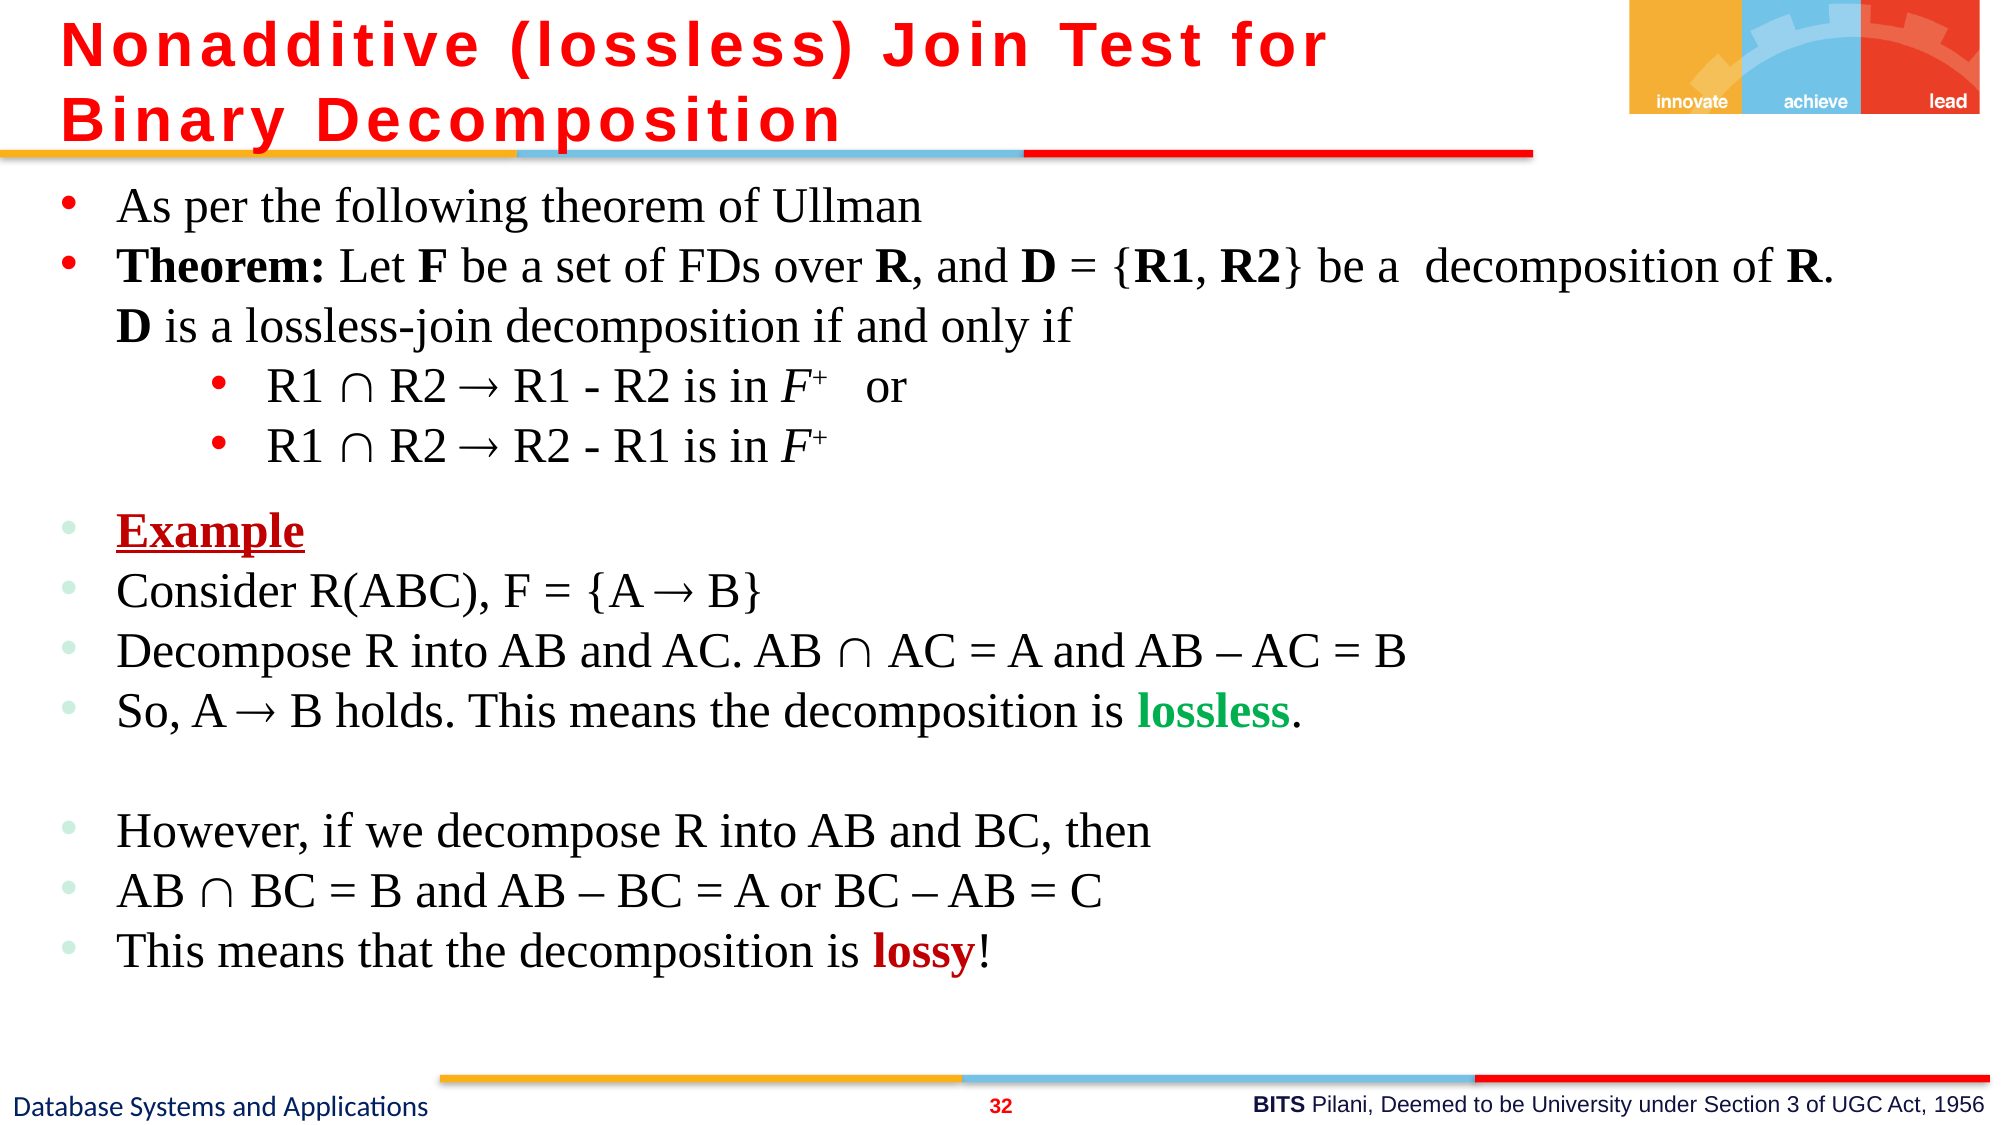

Nonadditive (lossless) Join Test for Binary Decomposition
As per the following theorem of Ullman
Theorem: Let F be a set of FDs over R, and D = {R1, R2} be a  decomposition of R. D is a lossless-join decomposition if and only if
R1 ∩ R2 → R1 - R2 is in F+   or
R1 ∩ R2 → R2 - R1 is in F+
Example
Consider R(ABC), F = {A → B}
Decompose R into AB and AC. AB ∩ AC = A and AB – AC = B
So, A → B holds. This means the decomposition is lossless.

However, if we decompose R into AB and BC, then
AB ∩ BC = B and AB – BC = A or BC – AB = C
This means that the decomposition is lossy!